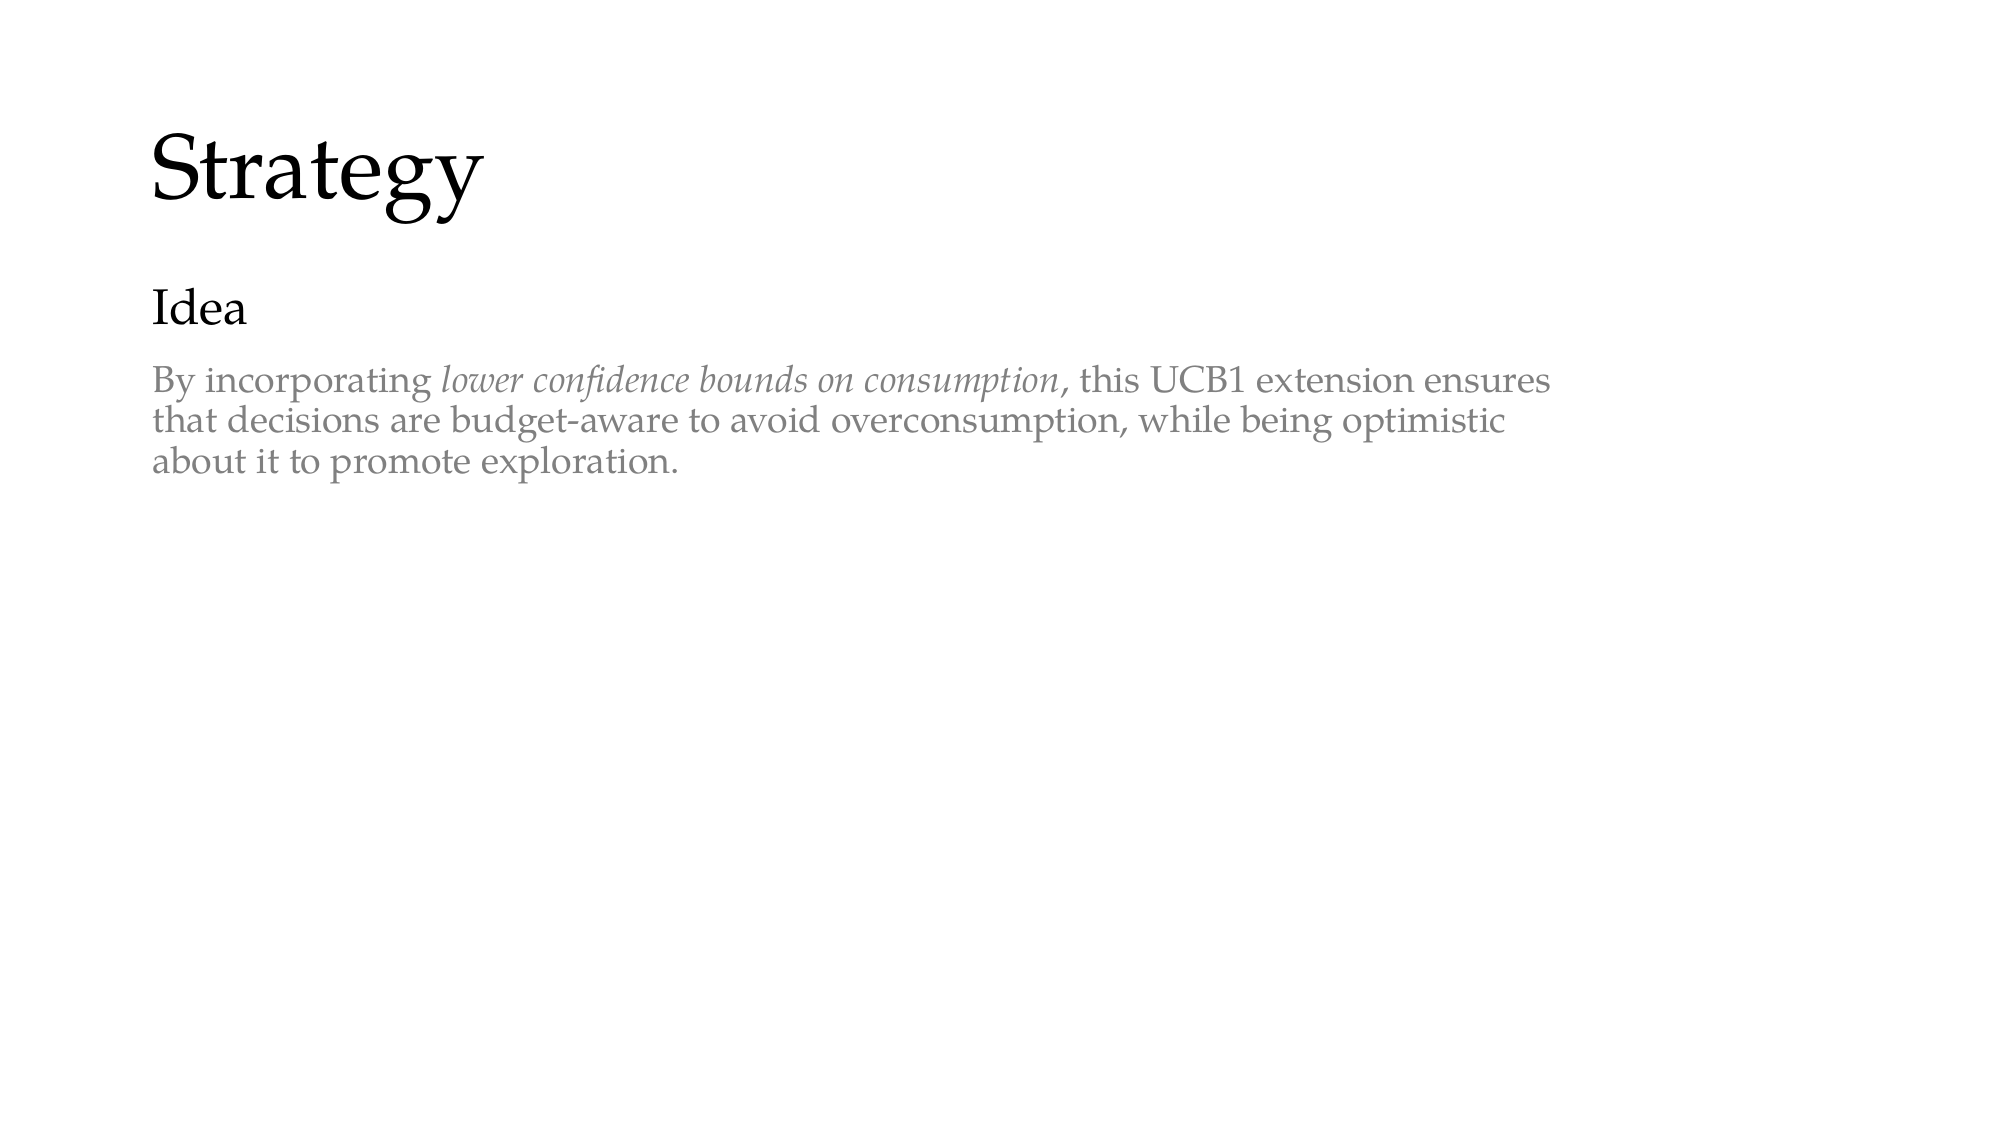

# Strategy
Idea
By incorporating lower confidence bounds on consumption, this UCB1 extension ensures that decisions are budget-aware to avoid overconsumption, while being optimistic about it to promote exploration.